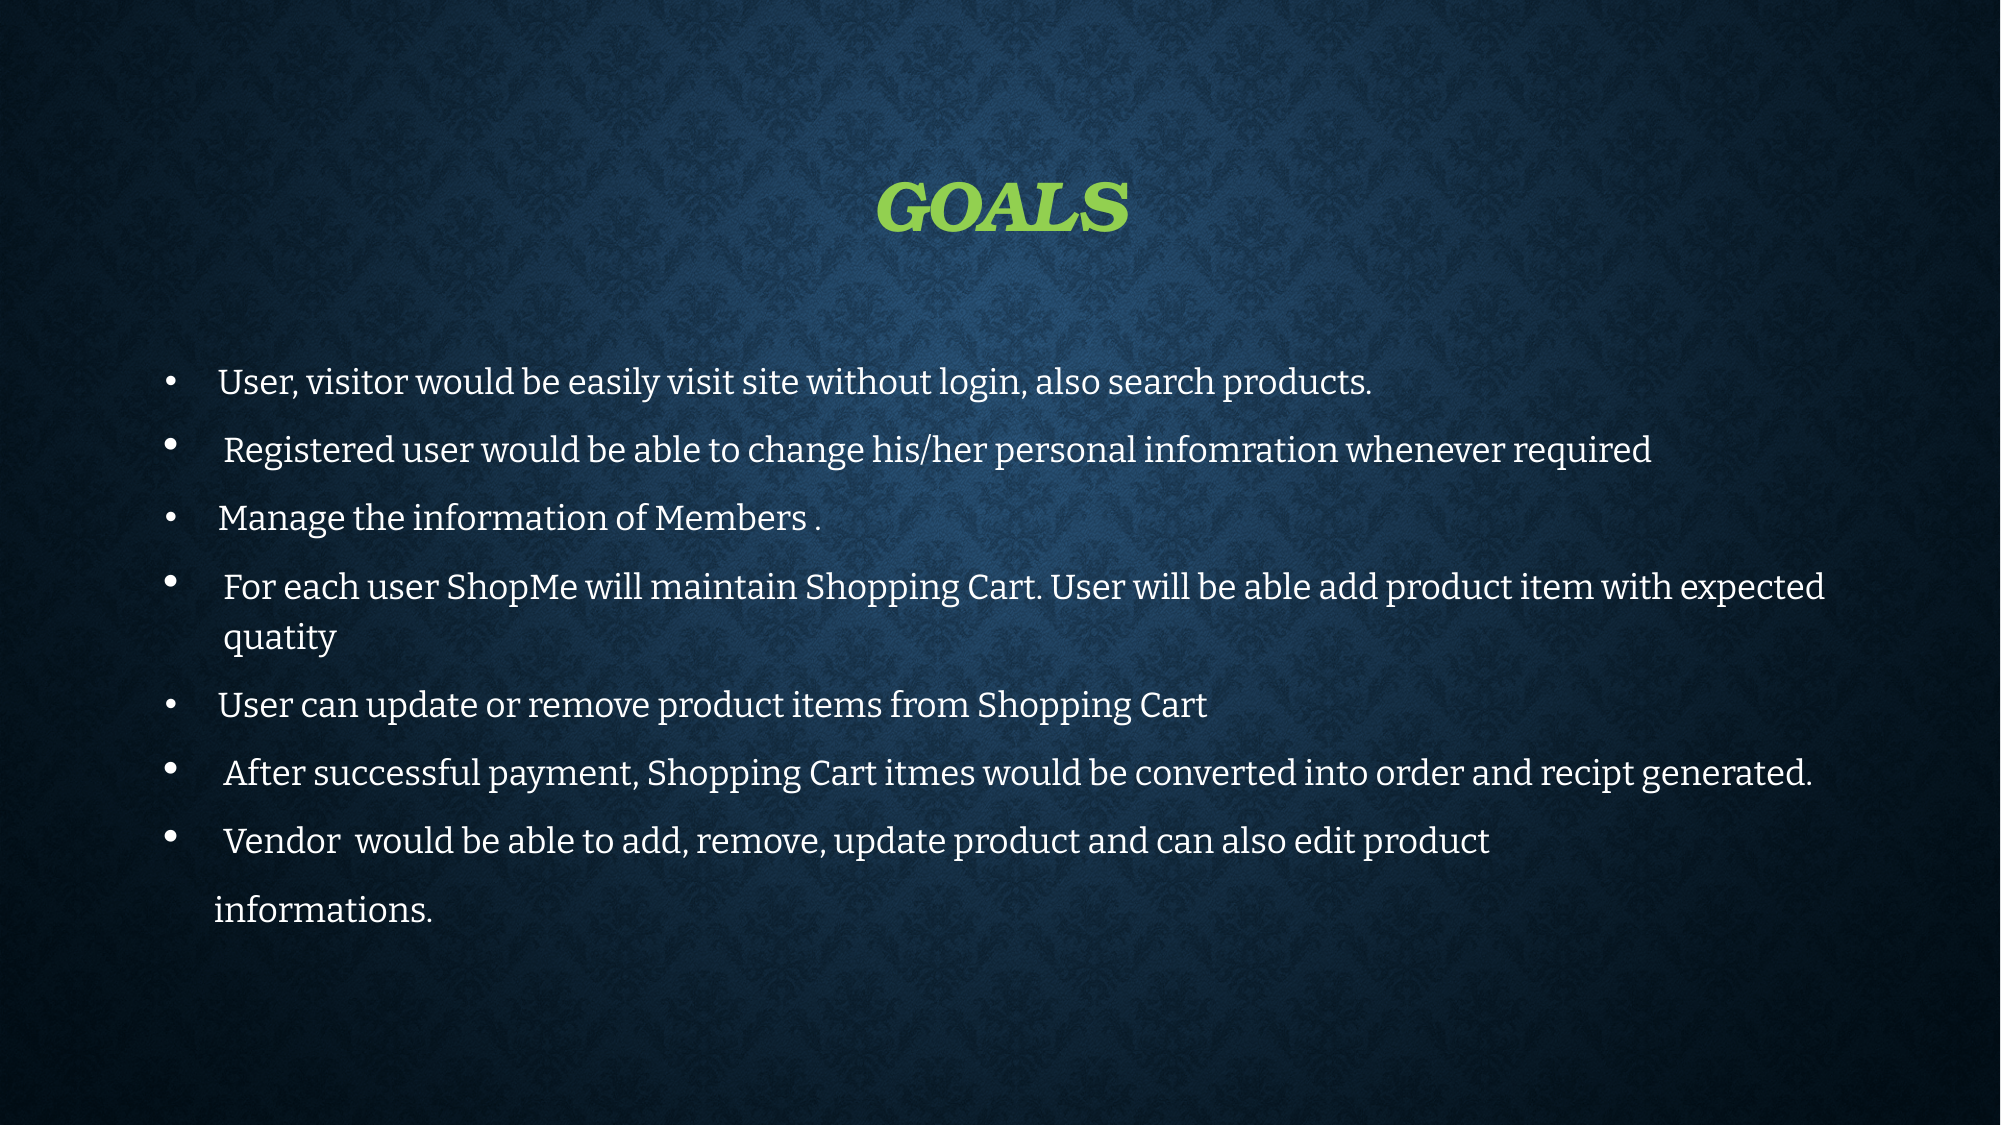

# goals
  User, visitor would be easily visit site without login, also search products.
Registered user would be able to change his/her personal infomration whenever required
  Manage the information of Members .
For each user ShopMe will maintain Shopping Cart. User will be able add product item with expected quatity
  User can update or remove product items from Shopping Cart
After successful payment, Shopping Cart itmes would be converted into order and recipt generated.
Vendor  would be able to add, remove, update product and can also edit product
       informations.